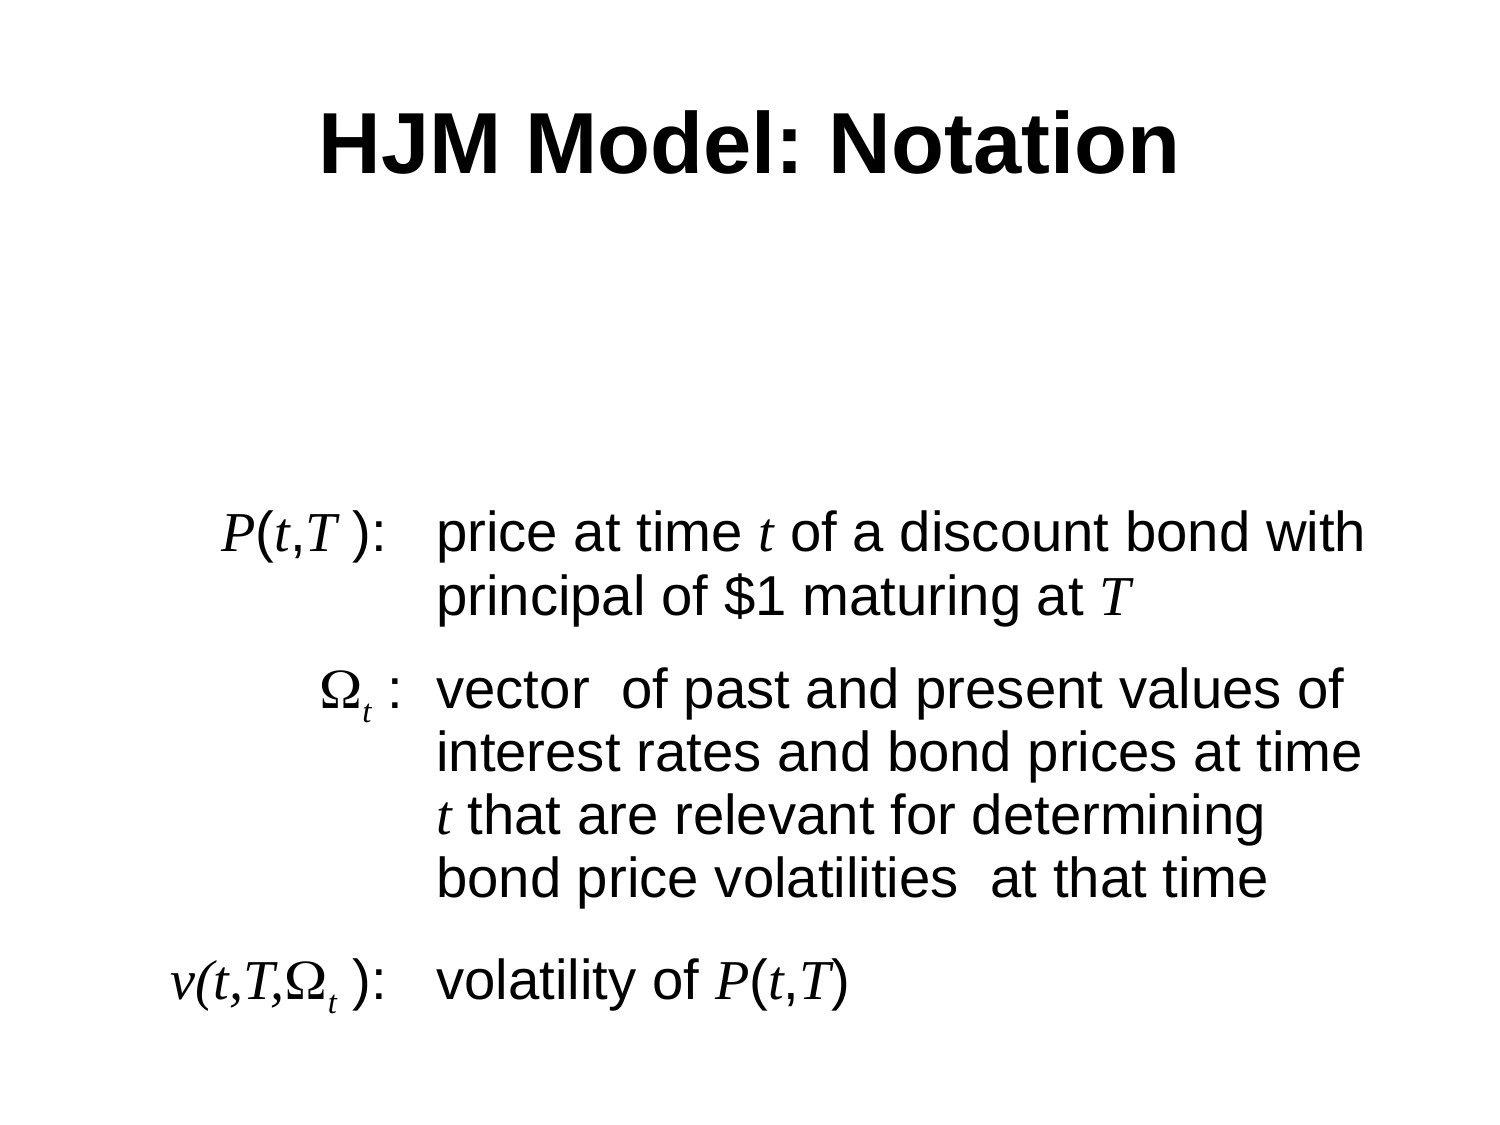

# HJM Model: Notation

| P(t,T ): | price at time t of a discount bond with principal of $1 maturing at T |
| --- | --- |
| Ωt : | vector of past and present values of interest rates and bond prices at time t that are relevant for determining bond price volatilities at that time |
| v(t,T,Ωt ): | volatility of P(t,T) |